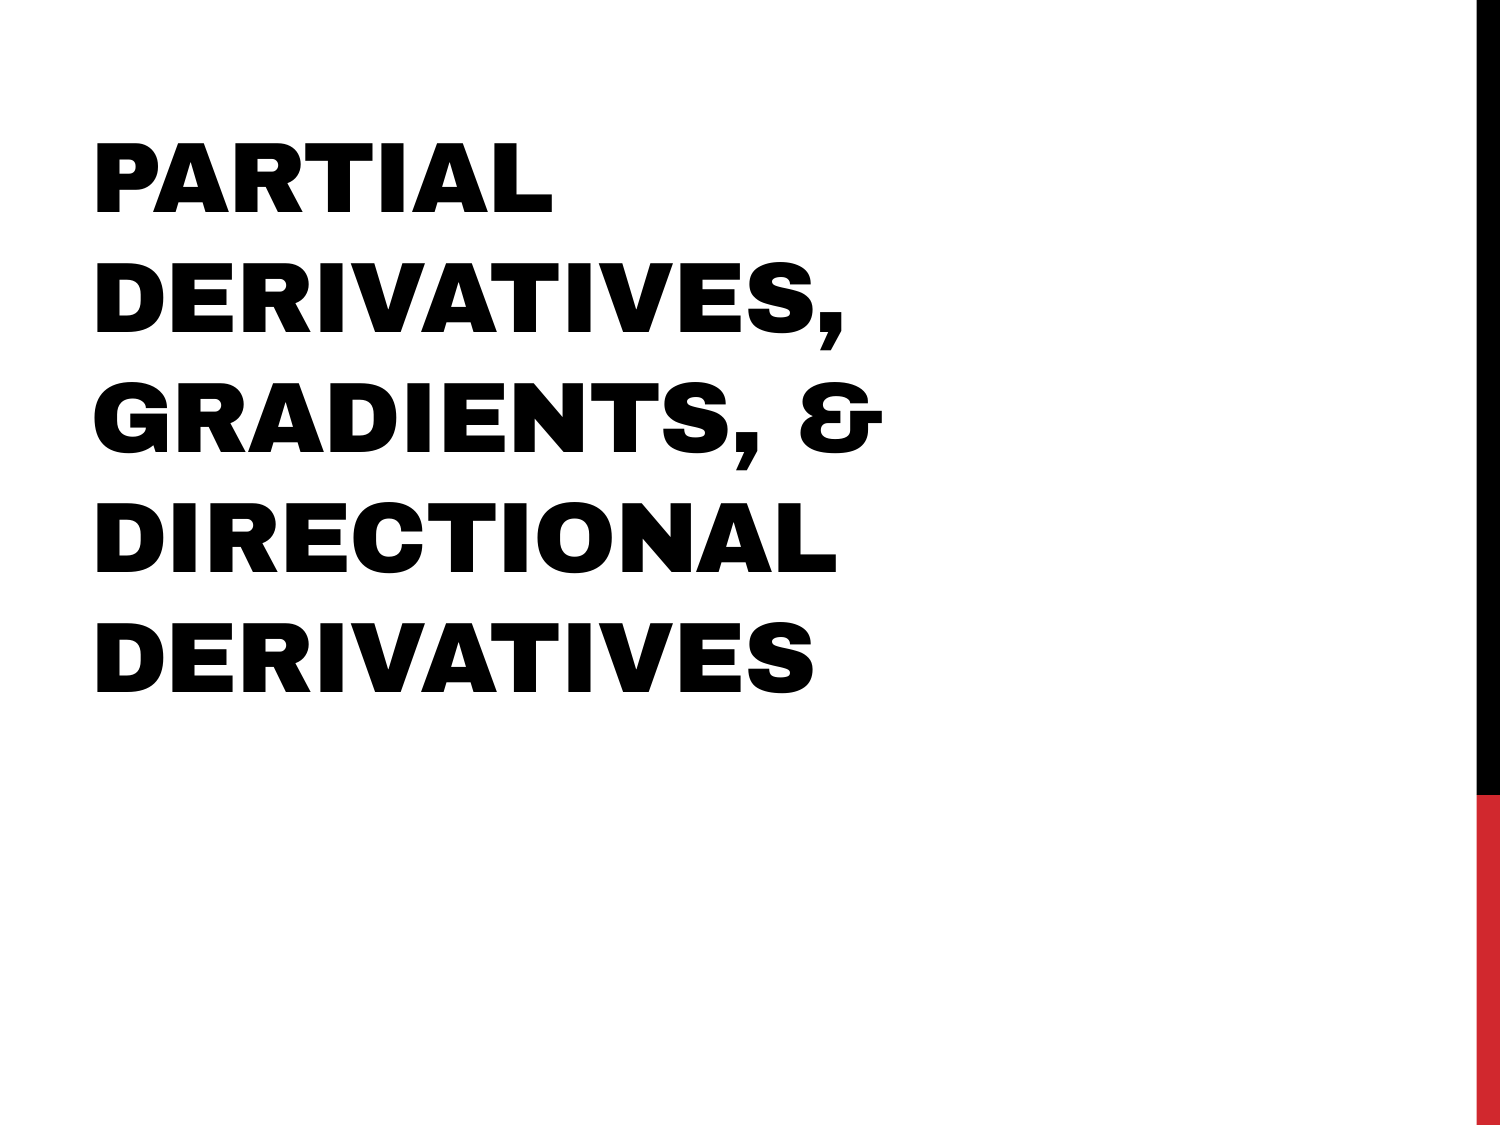

# Partial Derivatives, Gradients, & Directional Derivatives